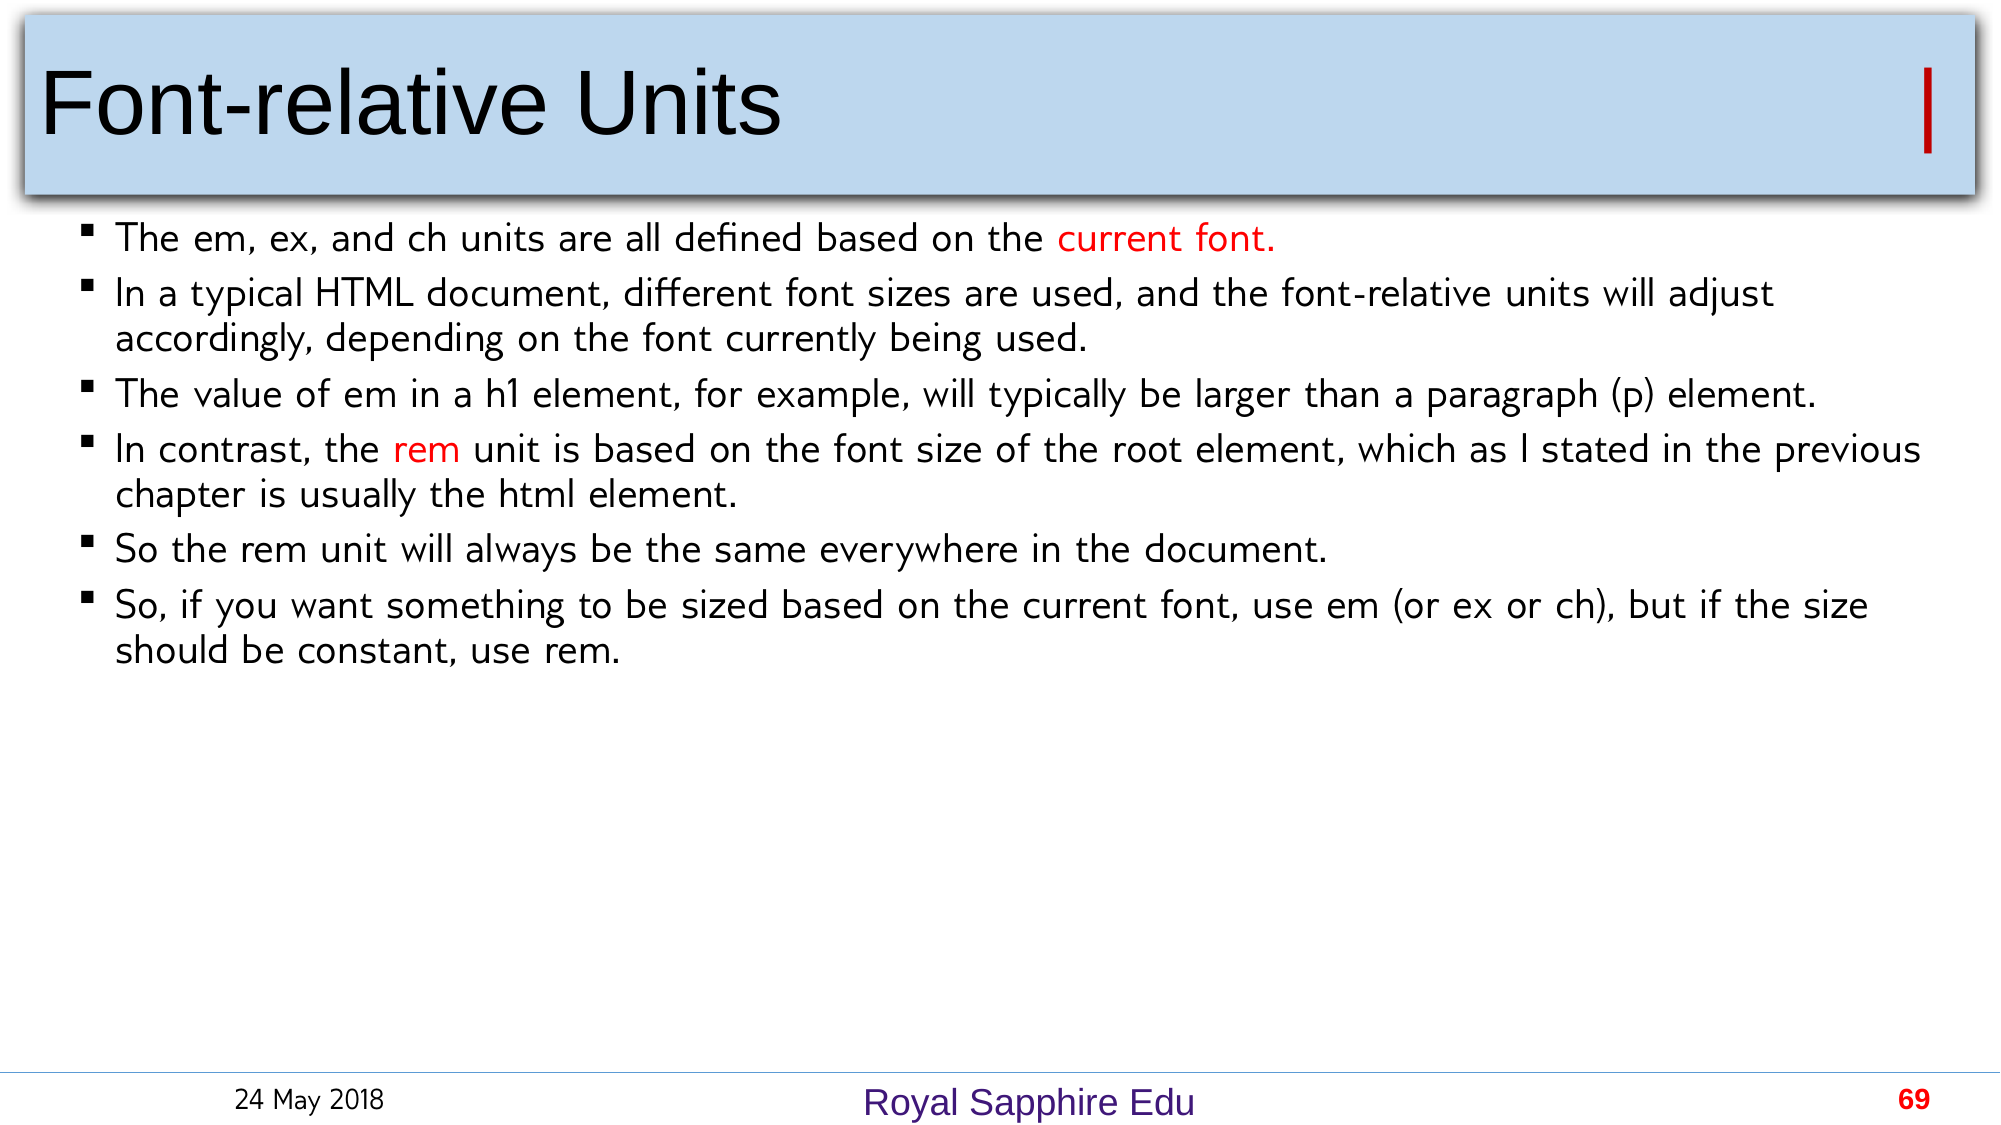

# Font-relative Units								   |
The em, ex, and ch units are all defined based on the current font.
In a typical HTML document, different font sizes are used, and the font-relative units will adjust accordingly, depending on the font currently being used.
The value of em in a h1 element, for example, will typically be larger than a paragraph (p) element.
In contrast, the rem unit is based on the font size of the root element, which as I stated in the previous chapter is usually the html element.
So the rem unit will always be the same everywhere in the document.
So, if you want something to be sized based on the current font, use em (or ex or ch), but if the size should be constant, use rem.
24 May 2018
69